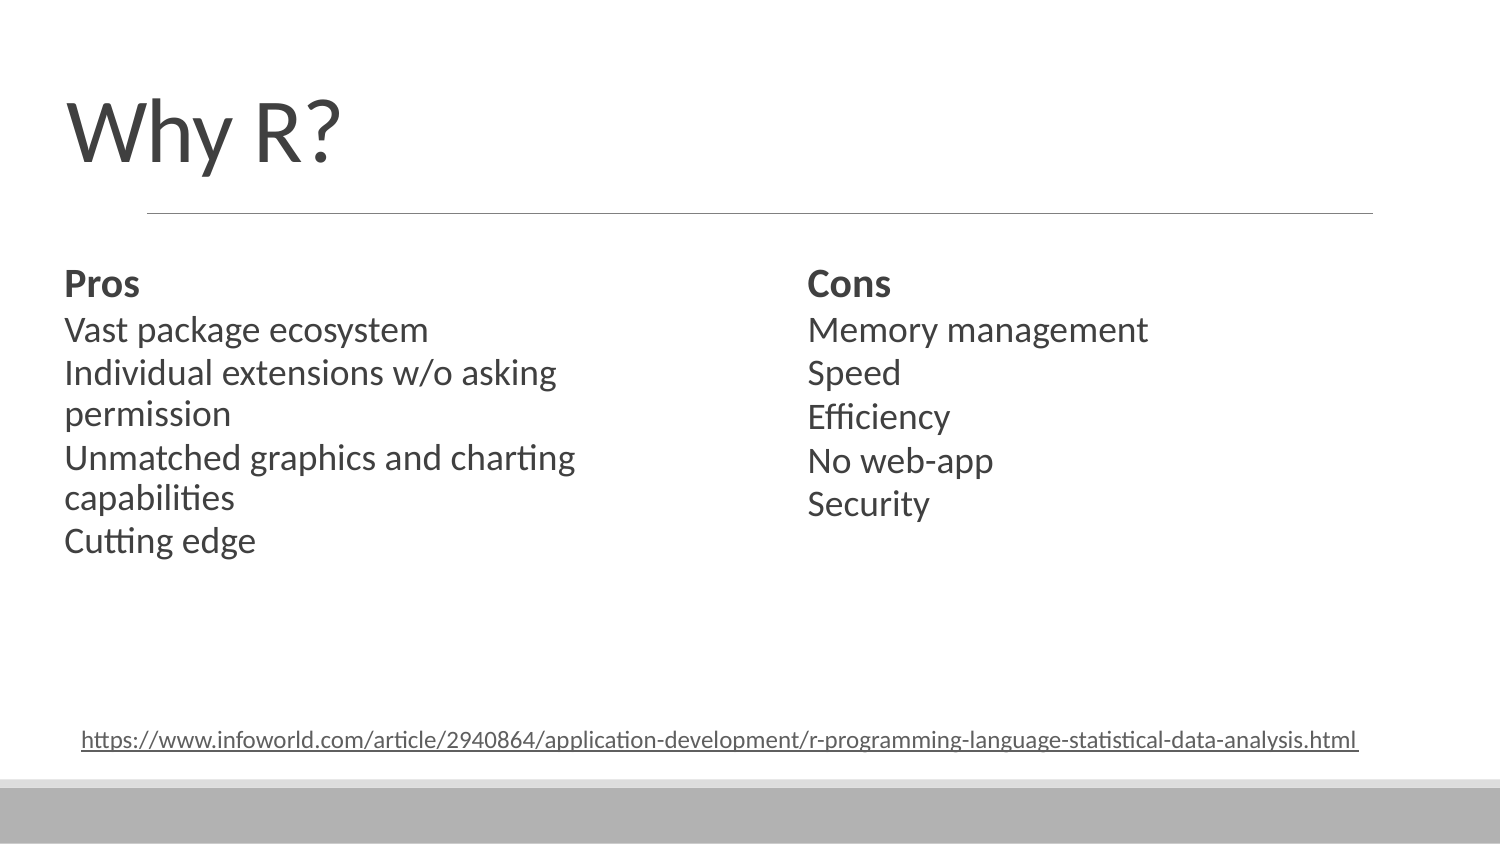

# Why R?
Pros
Vast package ecosystem
Individual extensions w/o asking permission
Unmatched graphics and charting capabilities
Cutting edge

Cons
Memory management
Speed
Efficiency
No web-app
Security

https://www.infoworld.com/article/2940864/application-development/r-programming-language-statistical-data-analysis.html